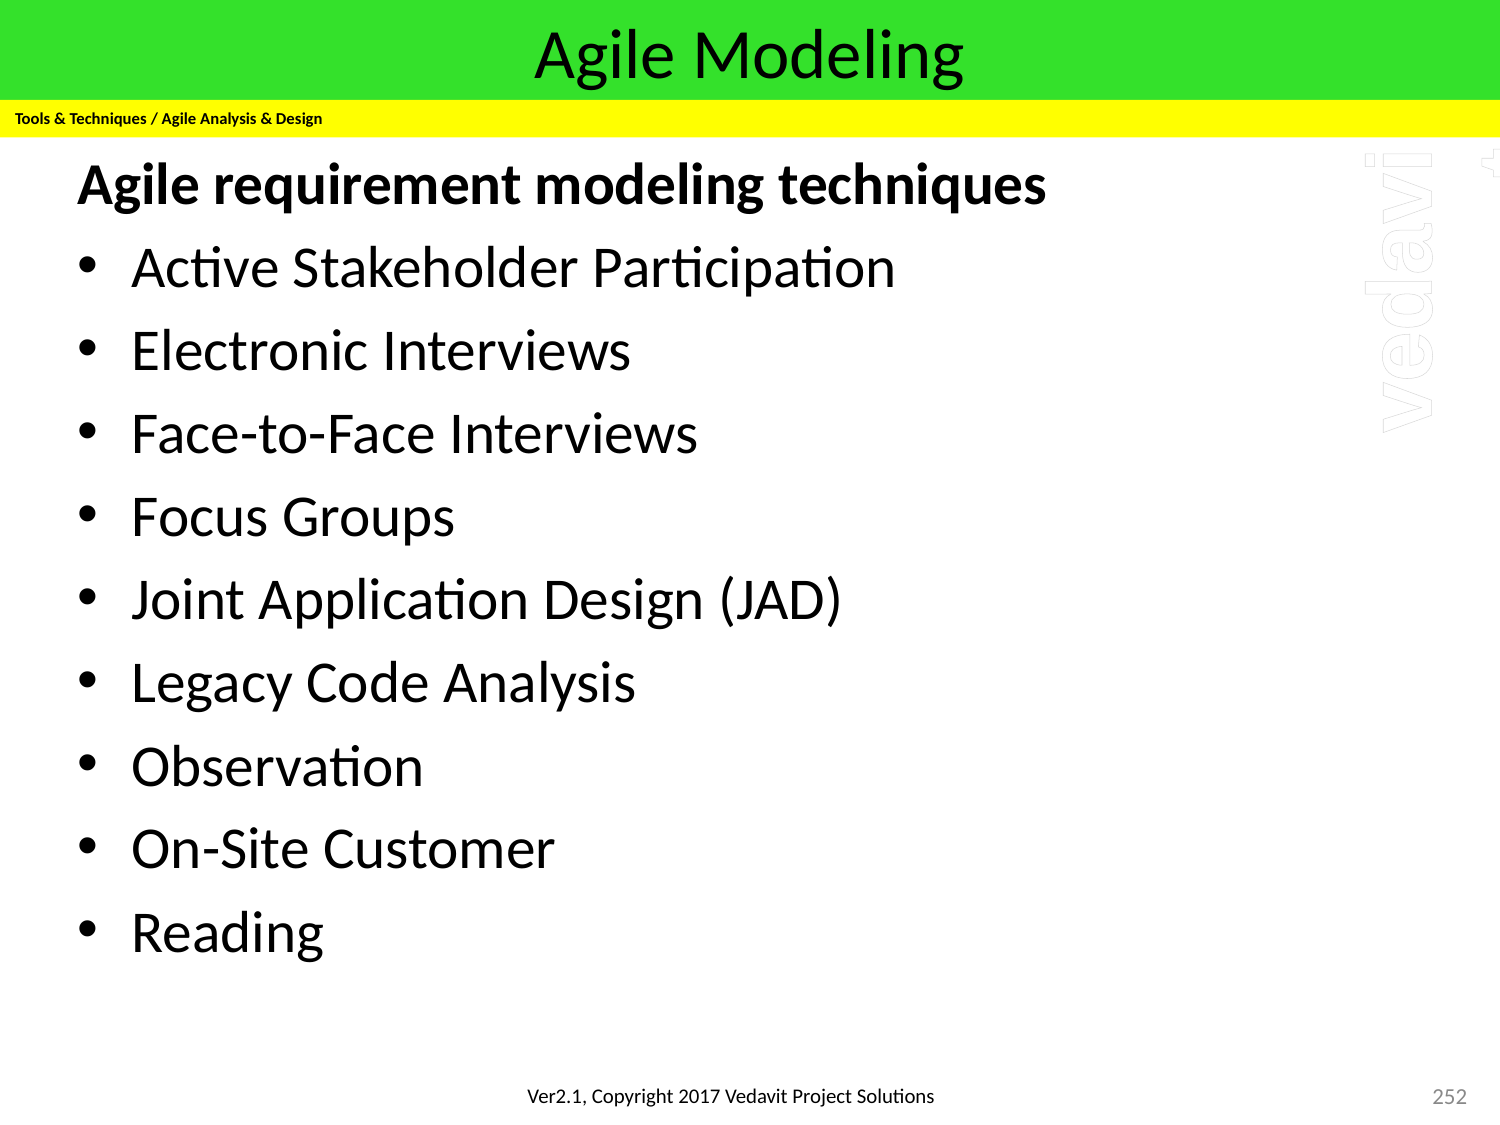

# Agile Modeling
Tools & Techniques / Agile Analysis & Design

Agile requirement modeling techniques
Active Stakeholder Participation
Electronic Interviews
Face-to-Face Interviews
Focus Groups
Joint Application Design (JAD)
Legacy Code Analysis
Observation
On-Site Customer
Reading
252